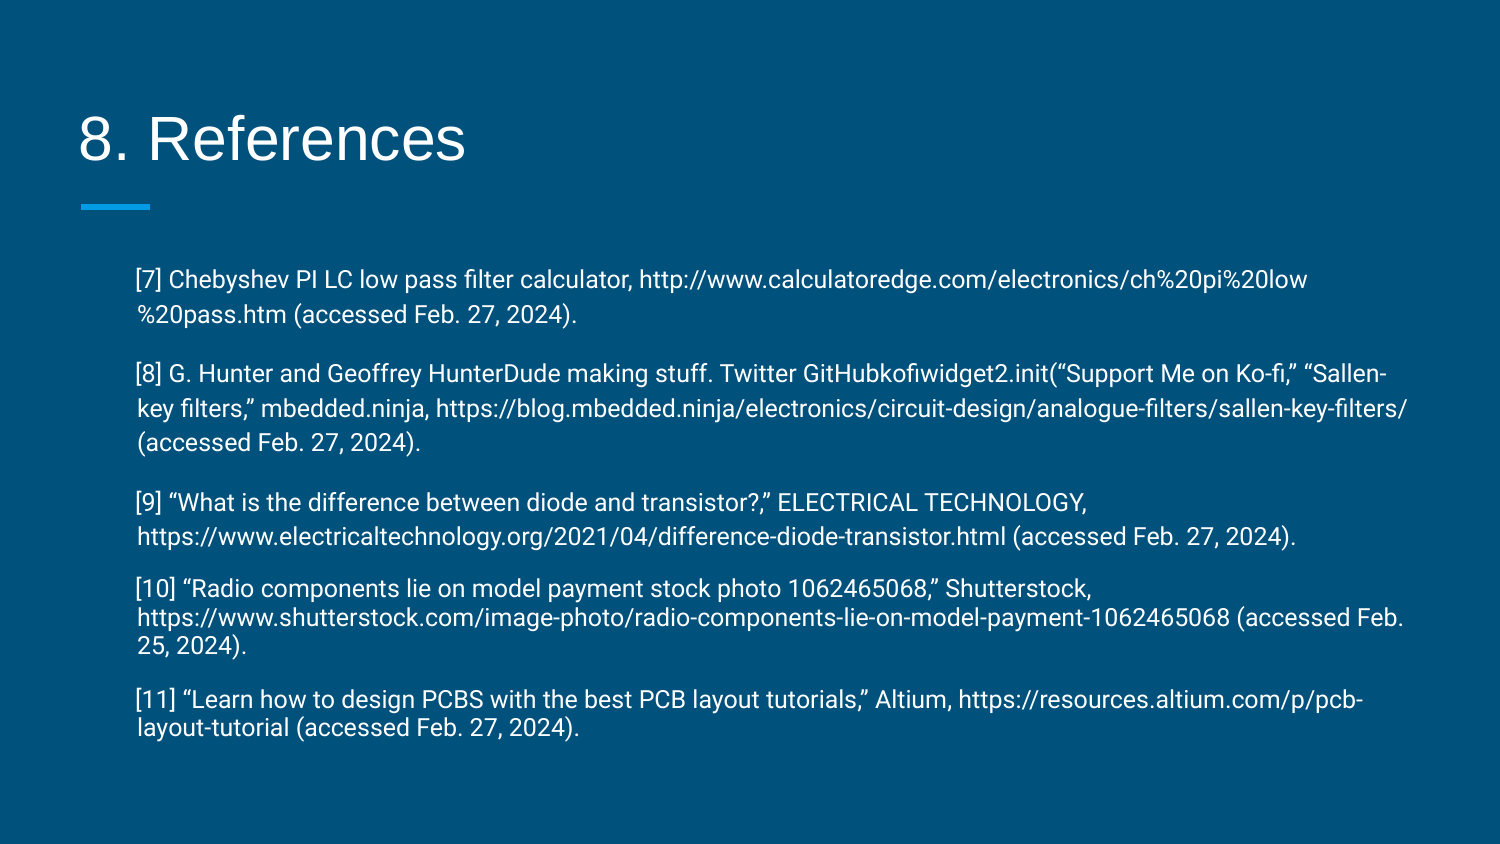

# 8. References
[7] Chebyshev PI LC low pass filter calculator, http://www.calculatoredge.com/electronics/ch%20pi%20low%20pass.htm (accessed Feb. 27, 2024).
[8] G. Hunter and Geoffrey HunterDude making stuff. Twitter GitHubkofiwidget2.init(“Support Me on Ko-fi,” “Sallen-key filters,” mbedded.ninja, https://blog.mbedded.ninja/electronics/circuit-design/analogue-filters/sallen-key-filters/ (accessed Feb. 27, 2024).
[9] “What is the difference between diode and transistor?,” ELECTRICAL TECHNOLOGY, https://www.electricaltechnology.org/2021/04/difference-diode-transistor.html (accessed Feb. 27, 2024).
[10] “Radio components lie on model payment stock photo 1062465068,” Shutterstock, https://www.shutterstock.com/image-photo/radio-components-lie-on-model-payment-1062465068 (accessed Feb. 25, 2024).
[11] “Learn how to design PCBS with the best PCB layout tutorials,” Altium, https://resources.altium.com/p/pcb-layout-tutorial (accessed Feb. 27, 2024).